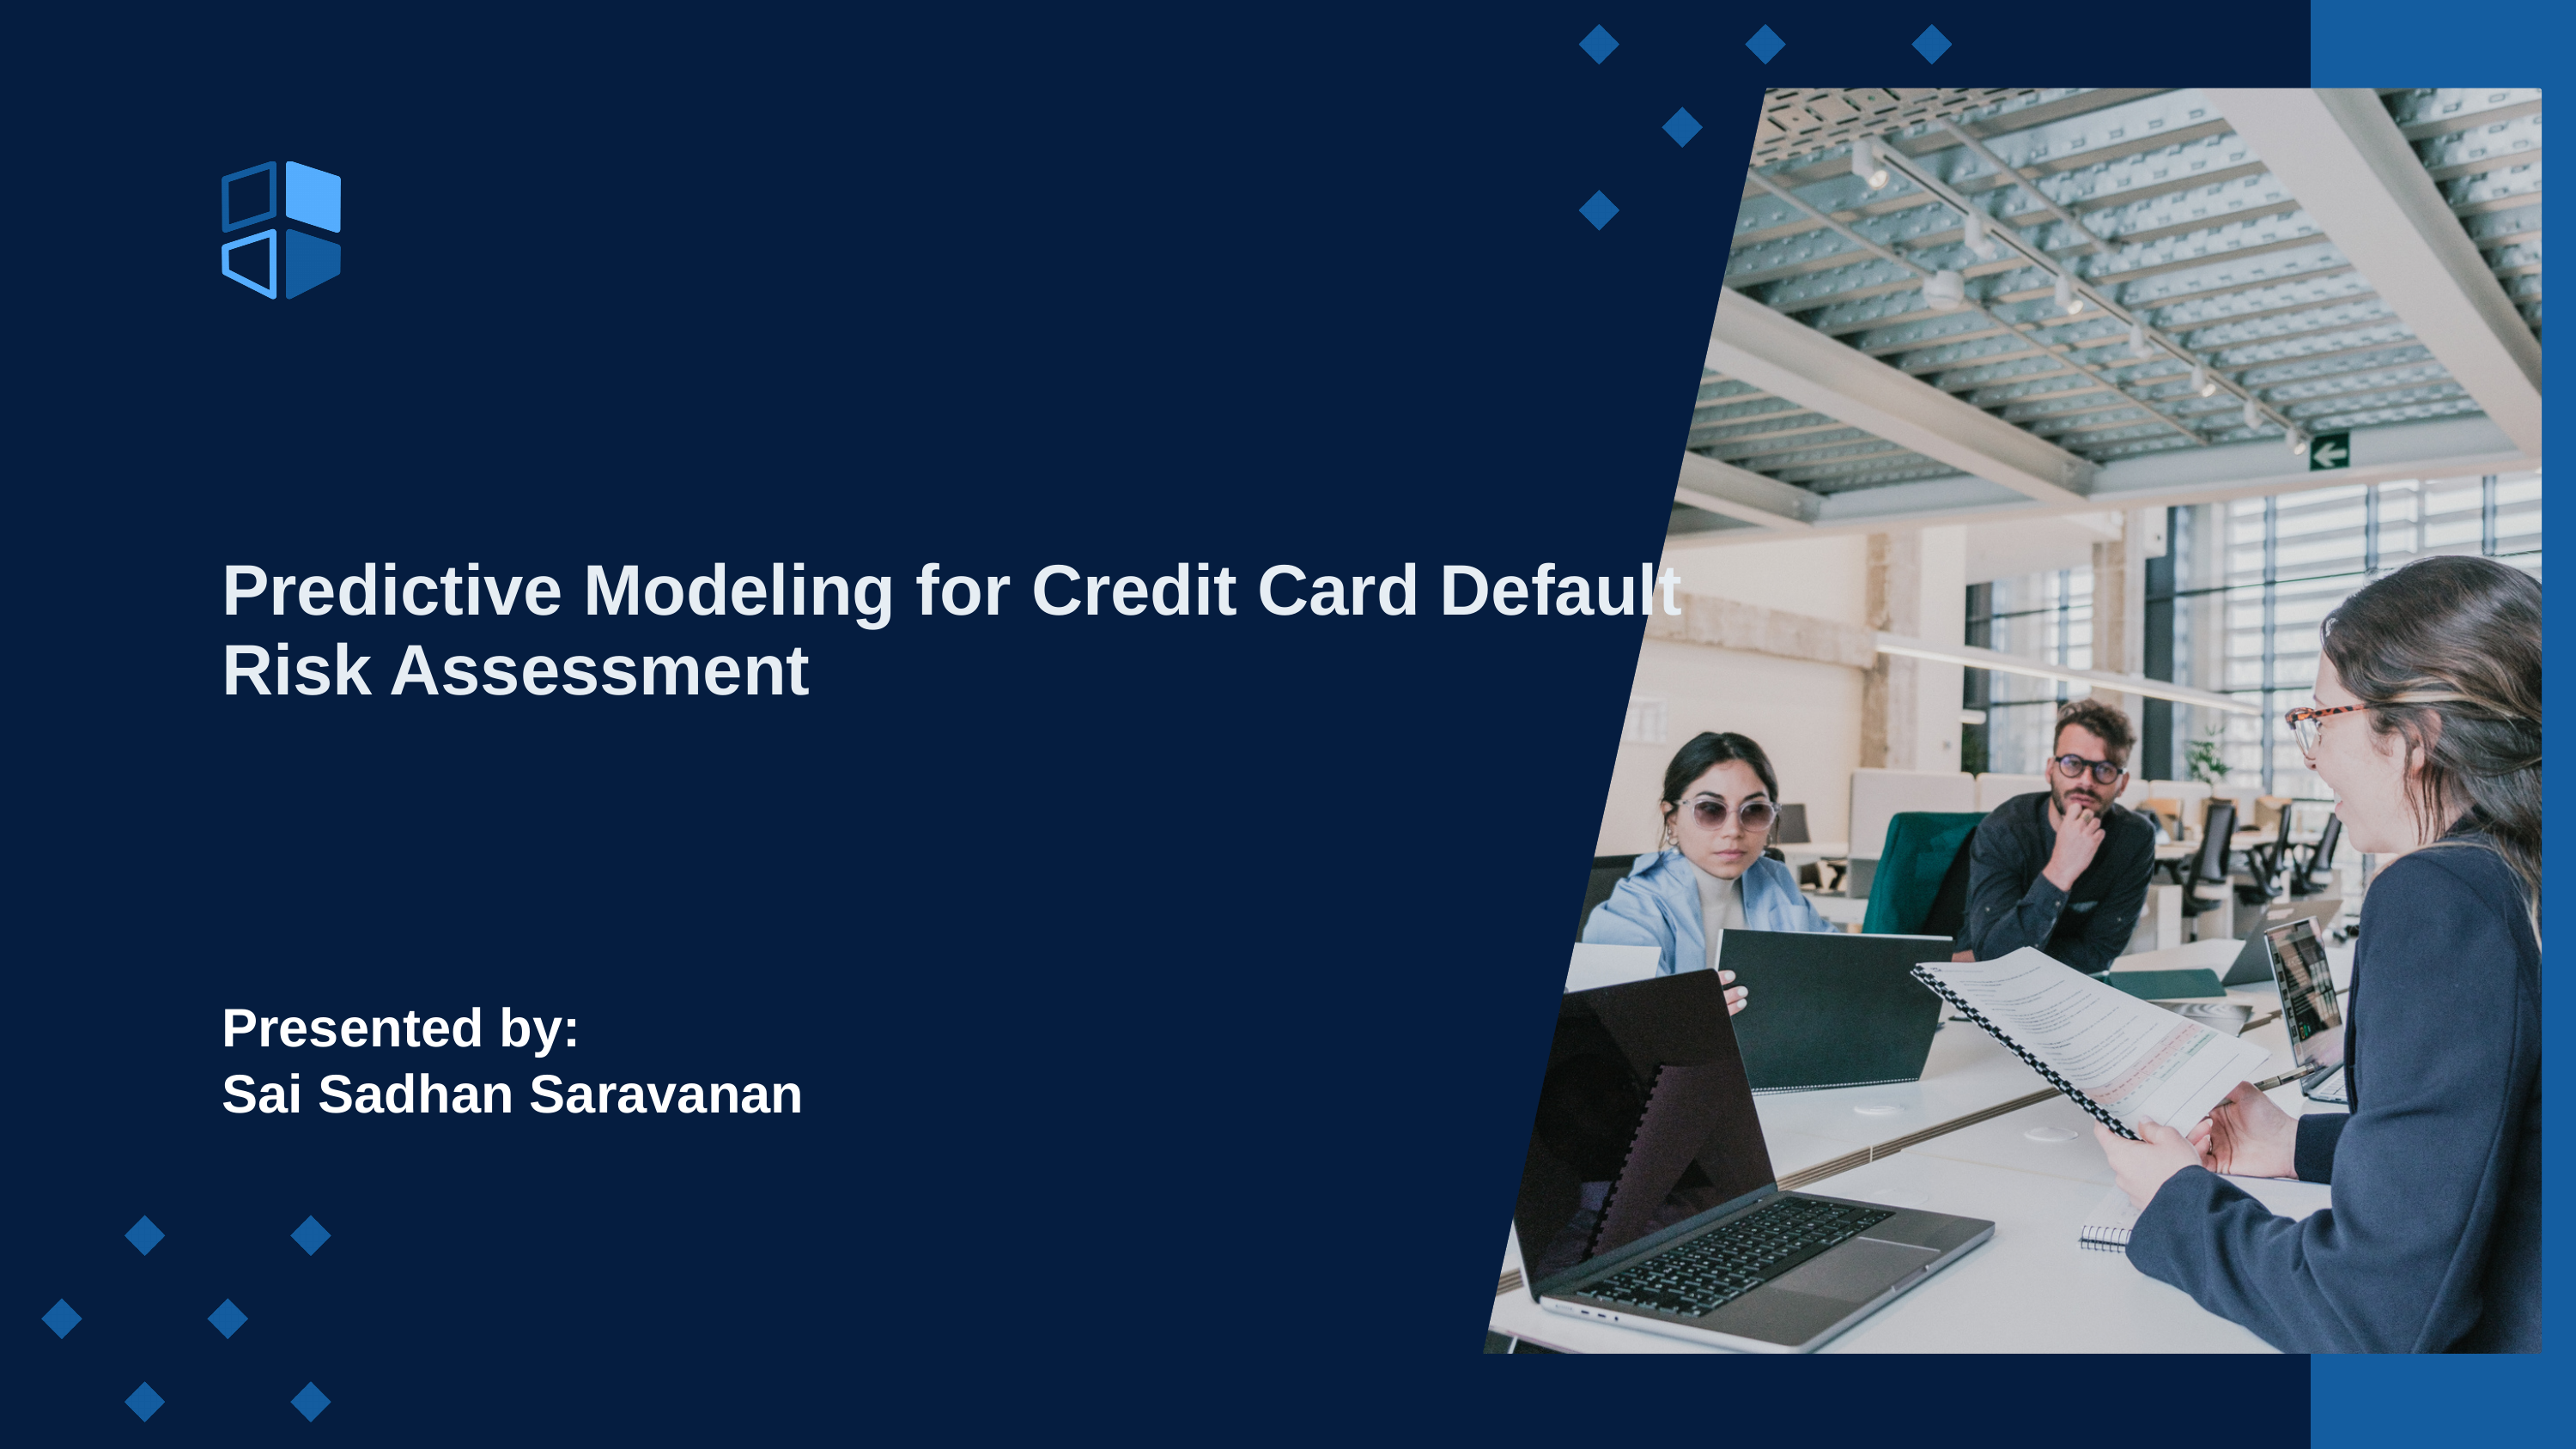

Predictive Modeling for Credit Card Default Risk Assessment

Presented by:
Sai Sadhan Saravanan